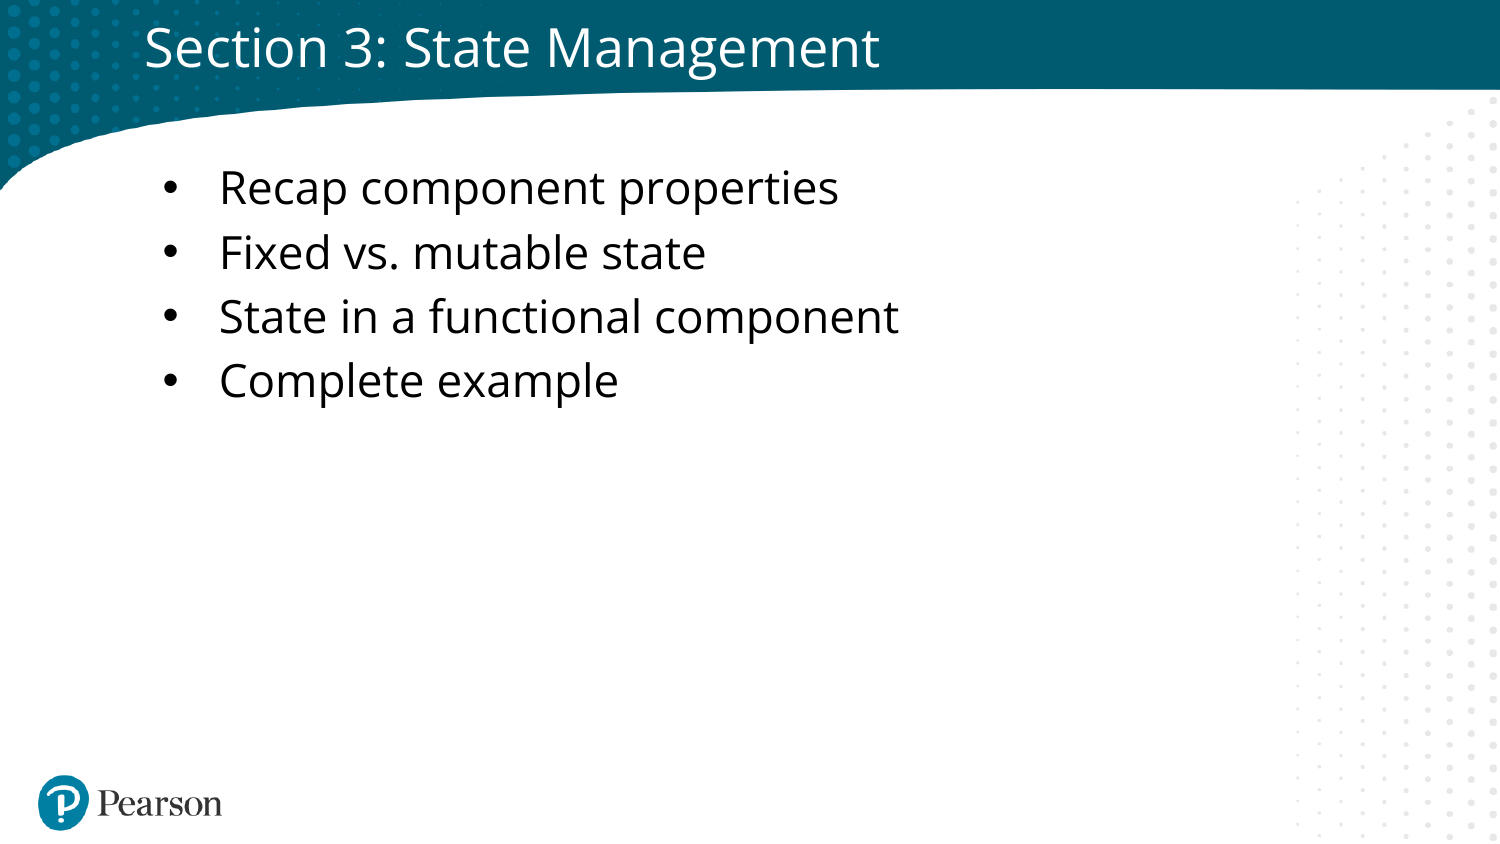

# Section 3: State Management
Recap component properties
Fixed vs. mutable state
State in a functional component
Complete example